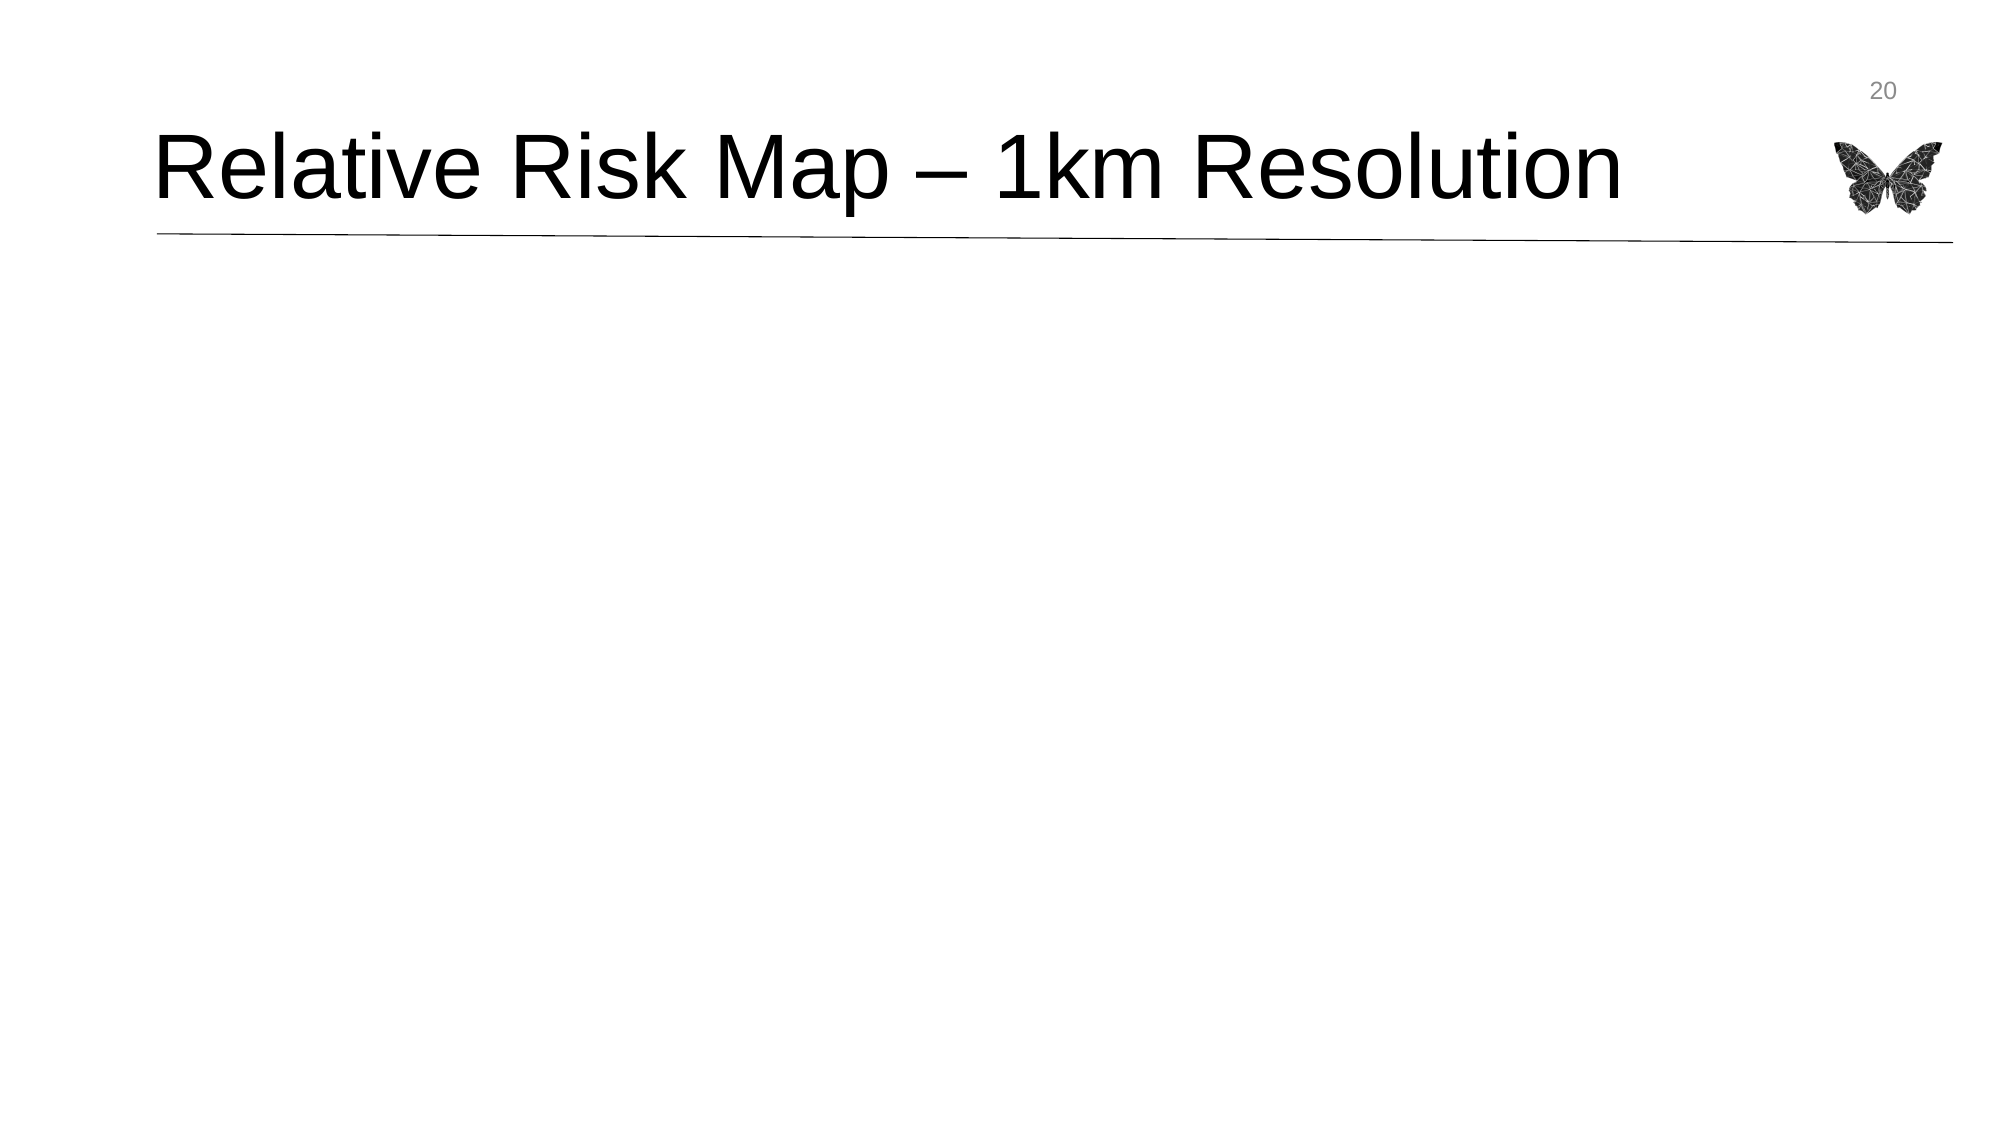

# Relative Risk Map – 1km Resolution
20